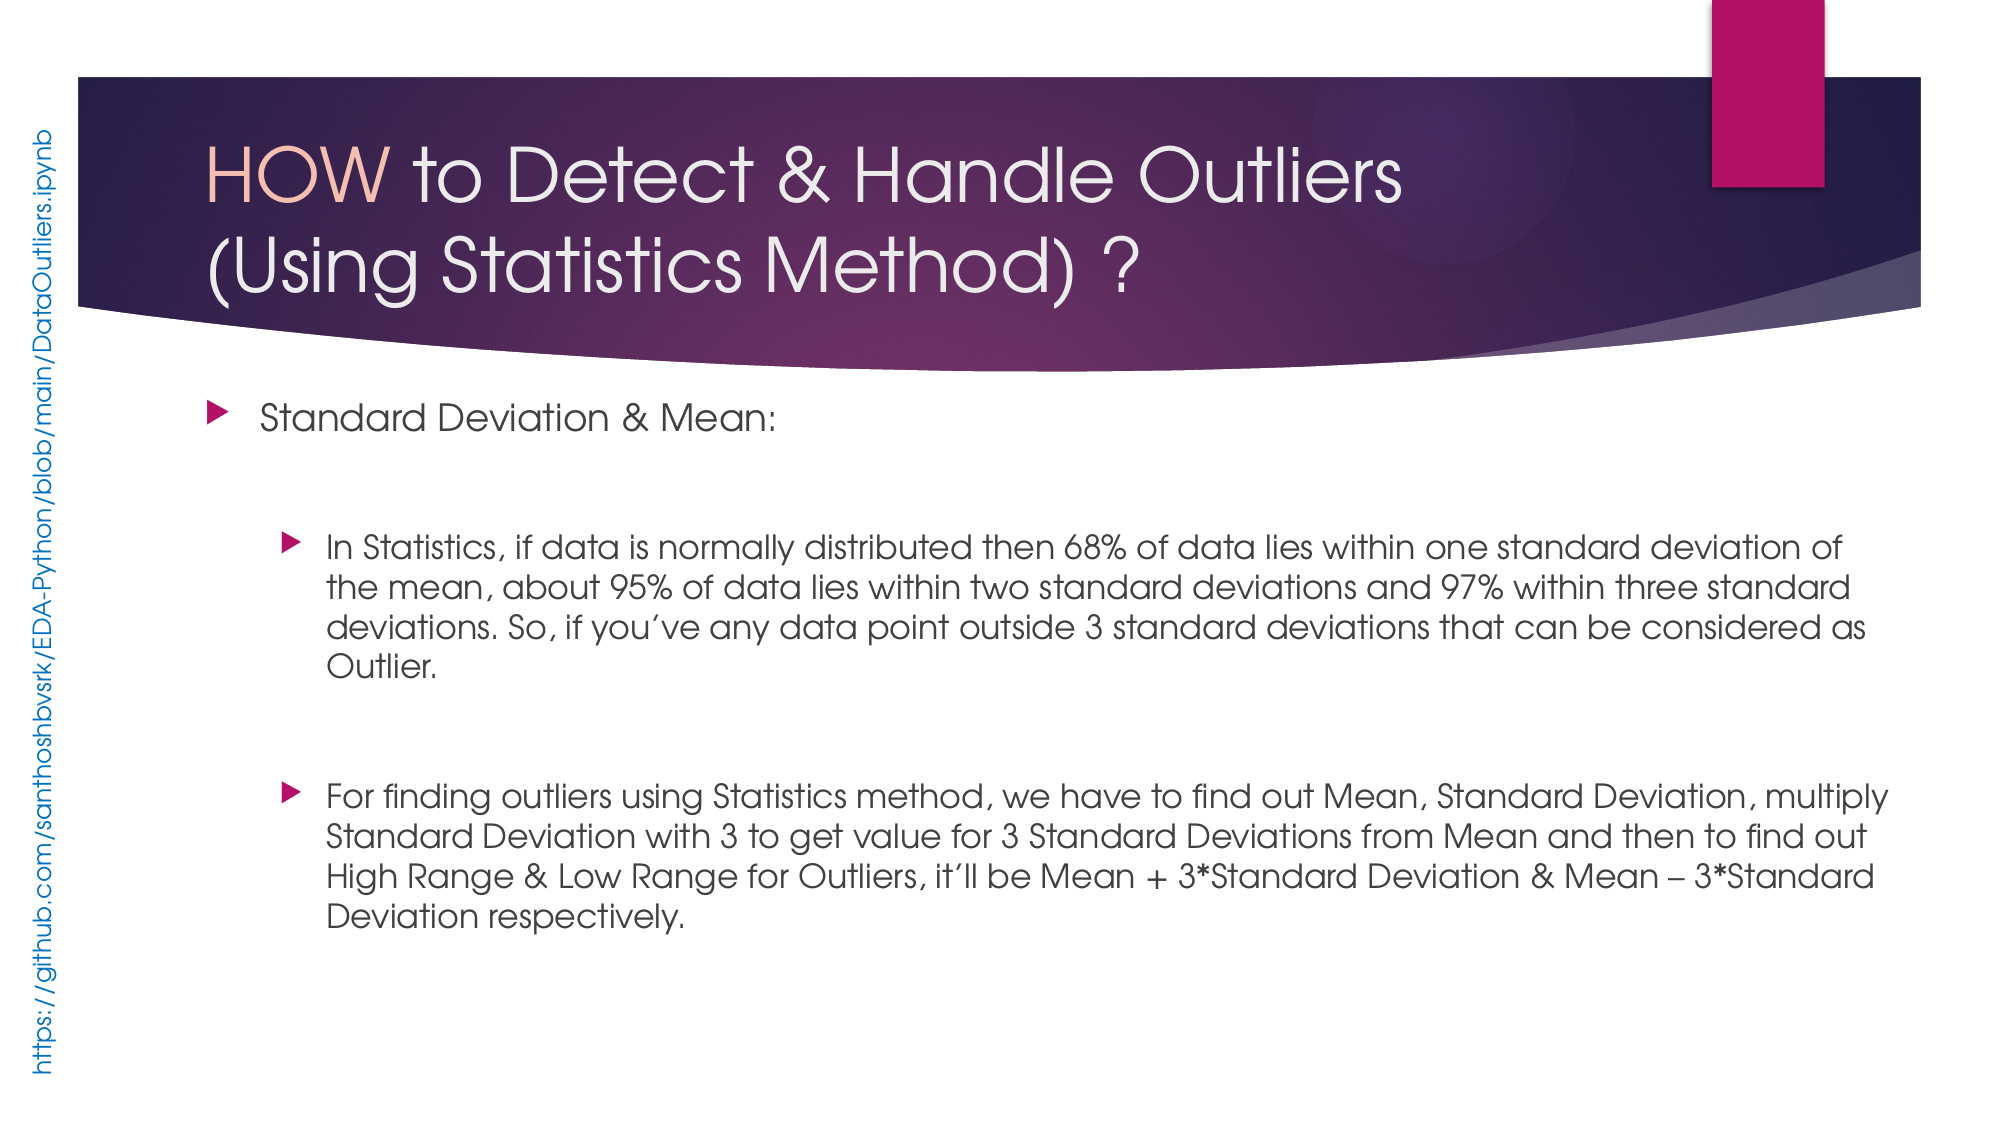

# HOW to Detect & Handle Outliers (Using Statistics Method) ?
Standard Deviation & Mean:

In Statistics, if data is normally distributed then 68% of data lies within one standard deviation of the mean, about 95% of data lies within two standard deviations and 97% within three standard deviations. So, if you’ve any data point outside 3 standard deviations that can be considered as Outlier.

For finding outliers using Statistics method, we have to find out Mean, Standard Deviation, multiply Standard Deviation with 3 to get value for 3 Standard Deviations from Mean and then to find out High Range & Low Range for Outliers, it’ll be Mean + 3*Standard Deviation & Mean – 3*Standard Deviation respectively.
https://github.com/santhoshbvsrk/EDA-Python/blob/main/DataOutliers.ipynb